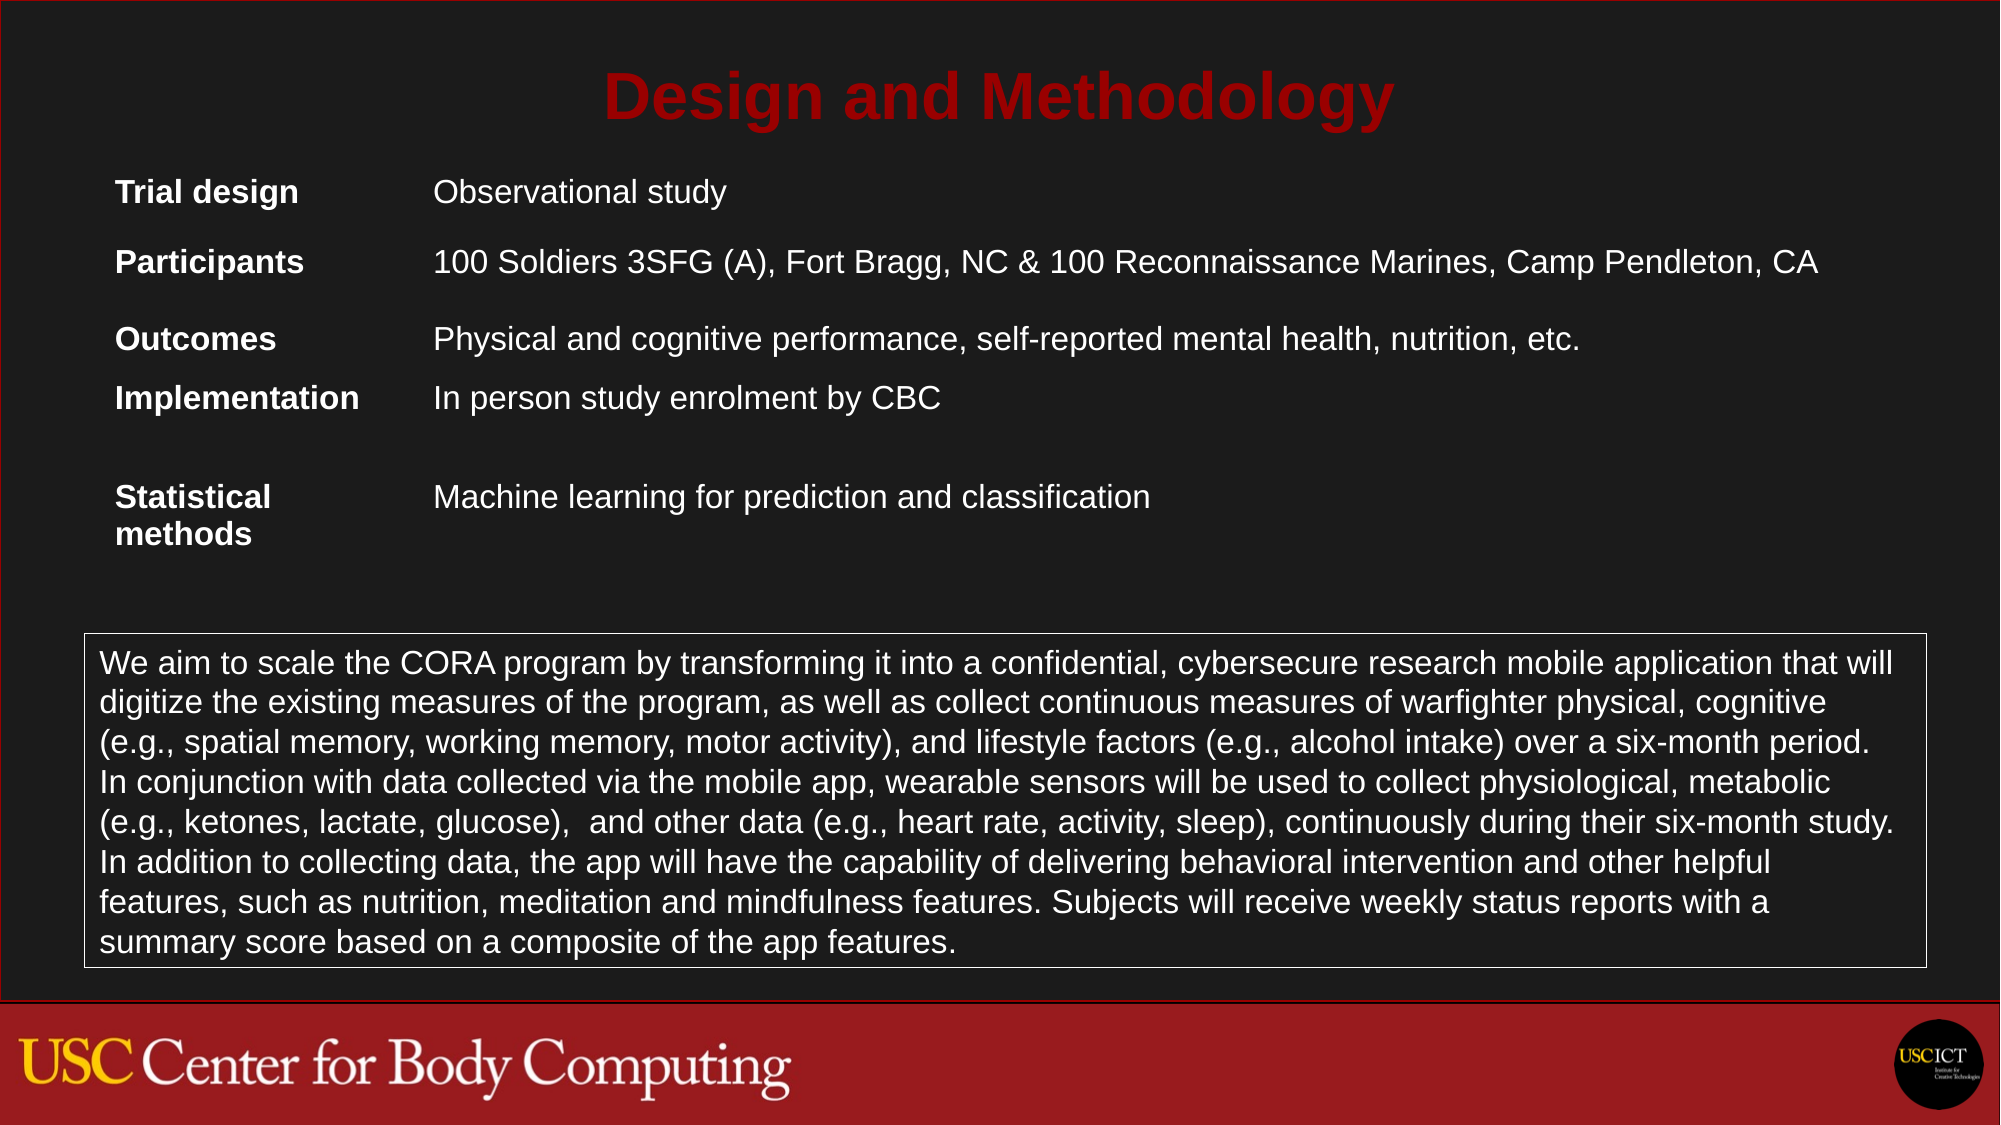

Design and Methodology
| Trial design | Observational study |
| --- | --- |
| Participants | 100 Soldiers 3SFG (A), Fort Bragg, NC & 100 Reconnaissance Marines, Camp Pendleton, CA |
| Outcomes | Physical and cognitive performance, self-reported mental health, nutrition, etc. |
| Implementation | In person study enrolment by CBC |
| Statistical methods | Machine learning for prediction and classification |
We aim to scale the CORA program by transforming it into a confidential, cybersecure research mobile application that will digitize the existing measures of the program, as well as collect continuous measures of warfighter physical, cognitive (e.g., spatial memory, working memory, motor activity), and lifestyle factors (e.g., alcohol intake) over a six-month period.  In conjunction with data collected via the mobile app, wearable sensors will be used to collect physiological, metabolic (e.g., ketones, lactate, glucose),  and other data (e.g., heart rate, activity, sleep), continuously during their six-month study.  In addition to collecting data, the app will have the capability of delivering behavioral intervention and other helpful features, such as nutrition, meditation and mindfulness features. Subjects will receive weekly status reports with a summary score based on a composite of the app features.